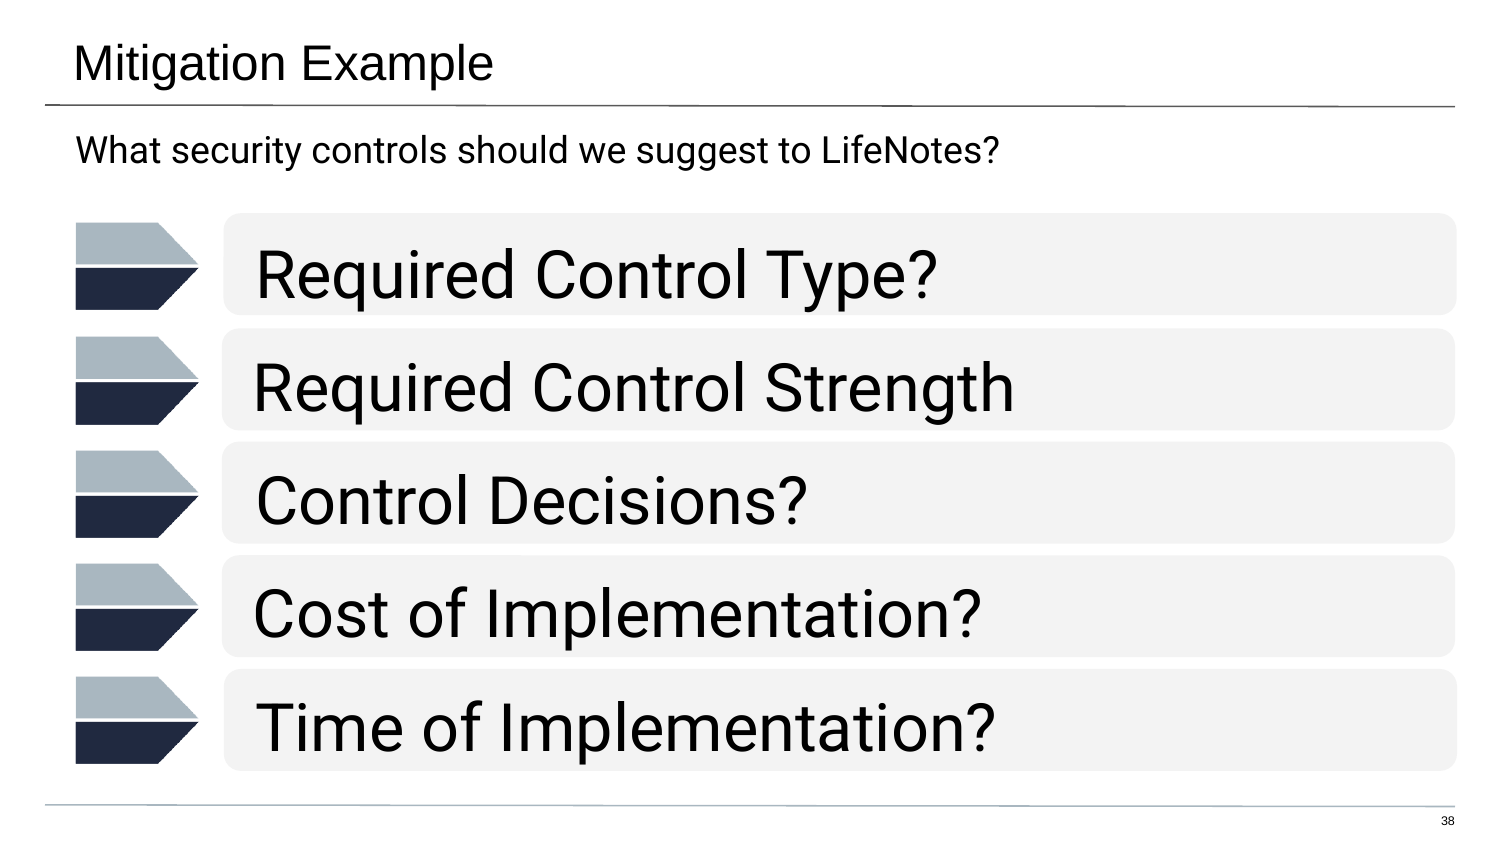

# Mitigation Example
What security controls should we suggest to LifeNotes?
Required Control Type?
Required Control Strength
Control Decisions?
Cost of Implementation?
Time of Implementation?

38